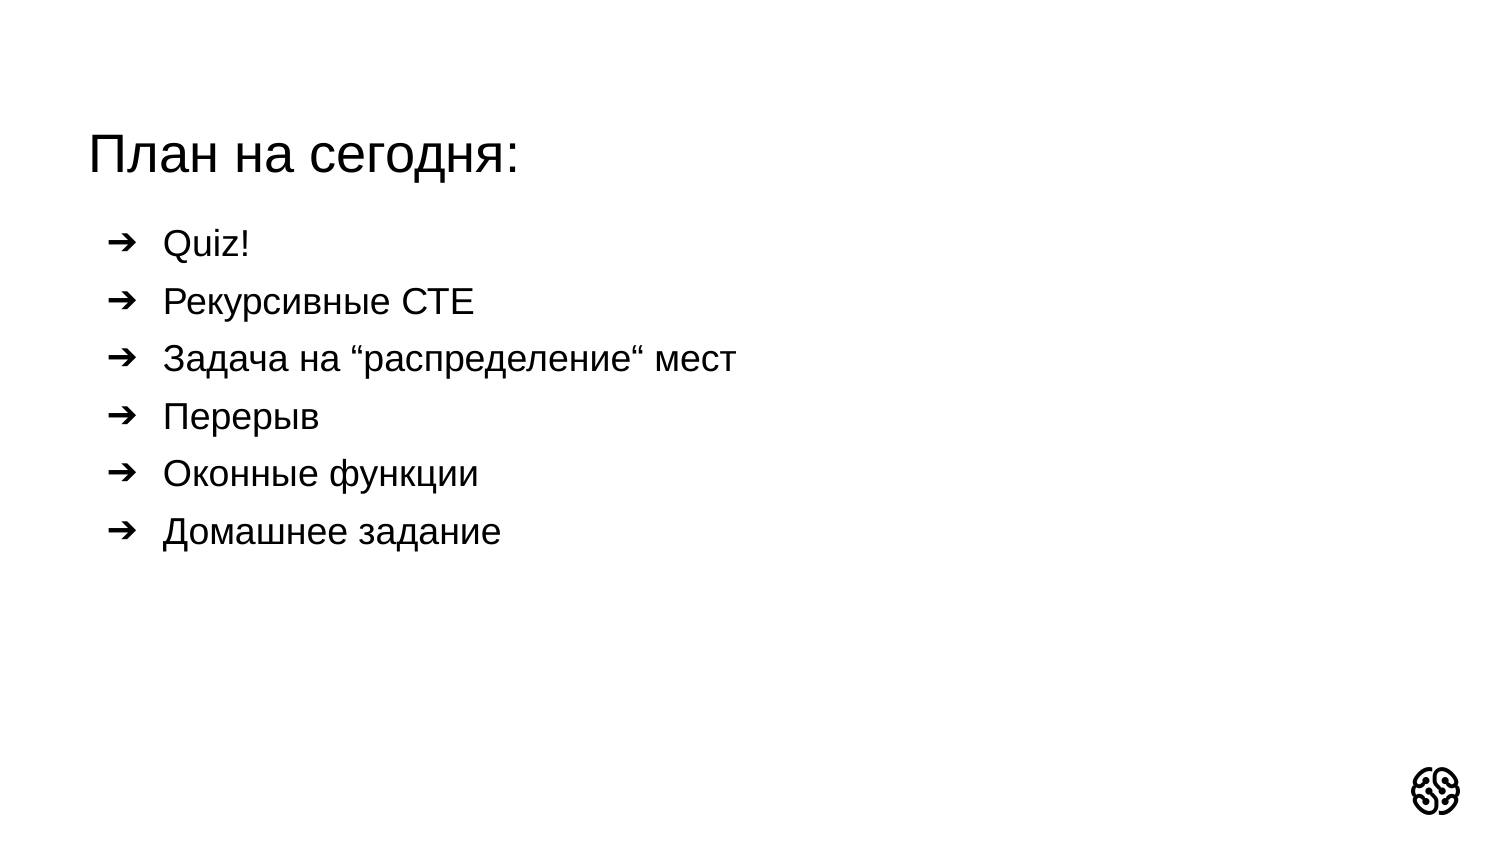

# План на сегодня:
Quiz!
Рекурсивные СТЕ
Задача на “распределение“ мест
Перерыв
Оконные функции
Домашнее задание